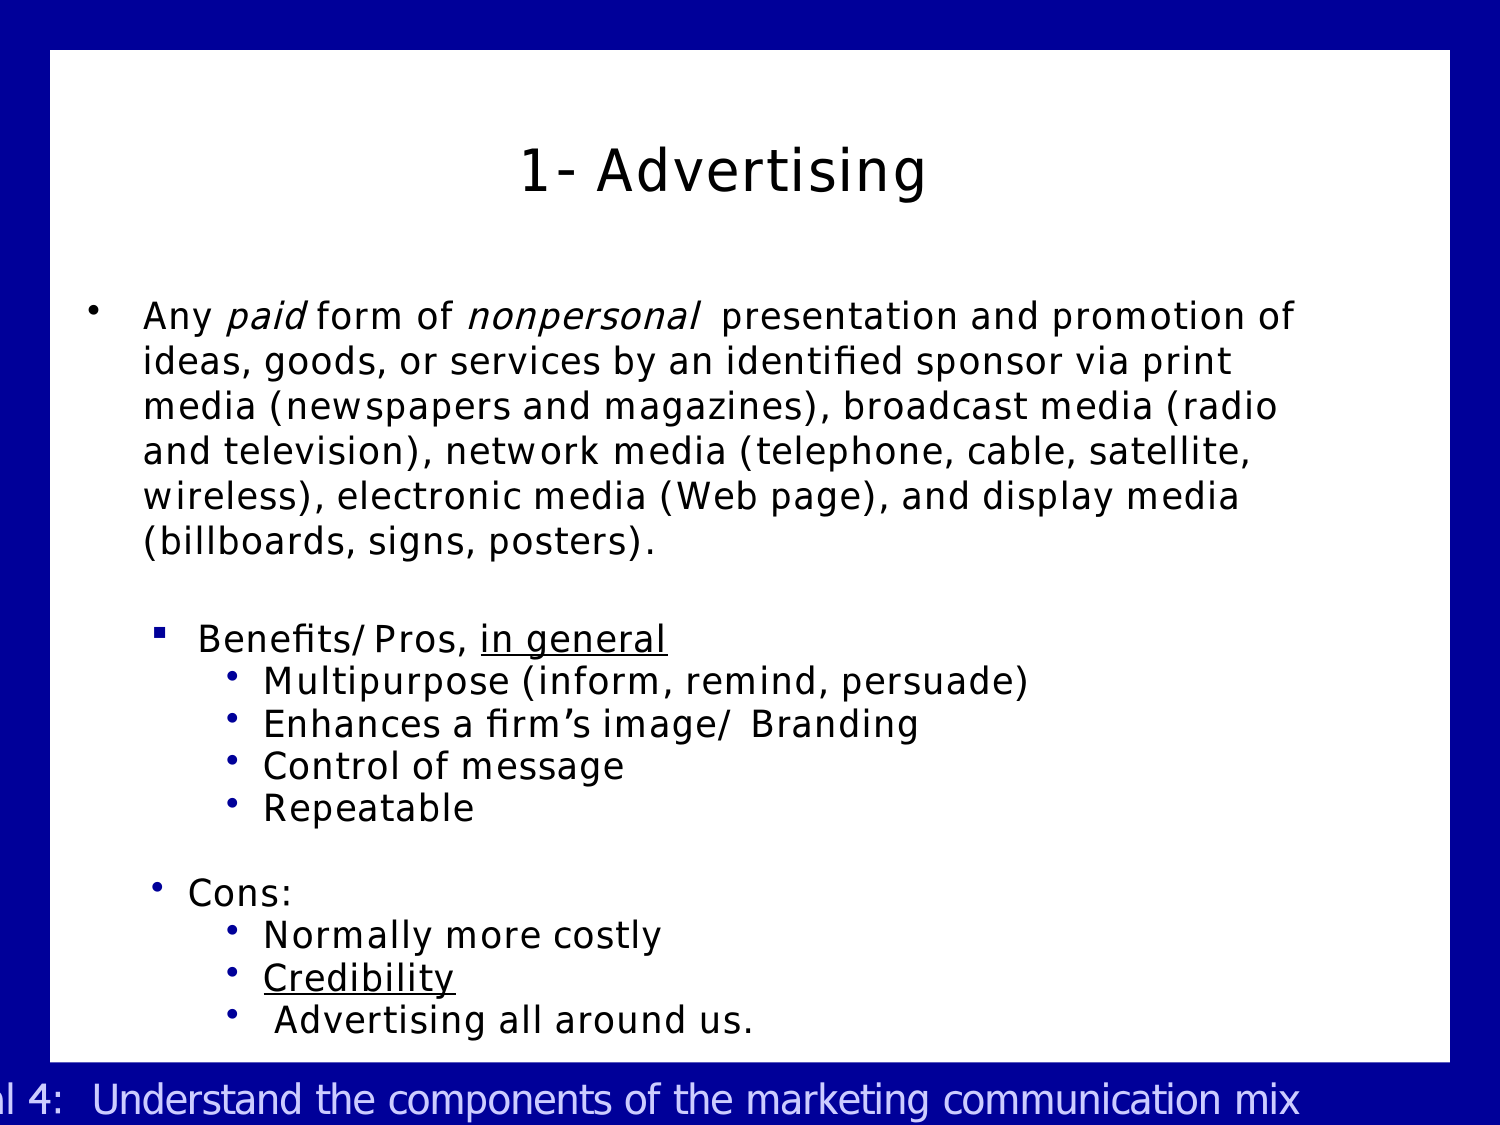

1- Advertising

Any paid form of nonpersonal  presentation and promotion of ideas, goods, or services by an identified sponsor via print media (newspapers and magazines), broadcast media (radio and television), network media (telephone, cable, satellite, wireless), electronic media (Web page), and display media  (billboards, signs, posters).

Benefits/Pros, in general
Multipurpose (inform, remind, persuade)
Enhances a firm’s image/ Branding
Control of message
Repeatable

Cons:
Normally more costly
Credibility
 Advertising all around us.

Goal 4:  Understand the components of the marketing communication mix